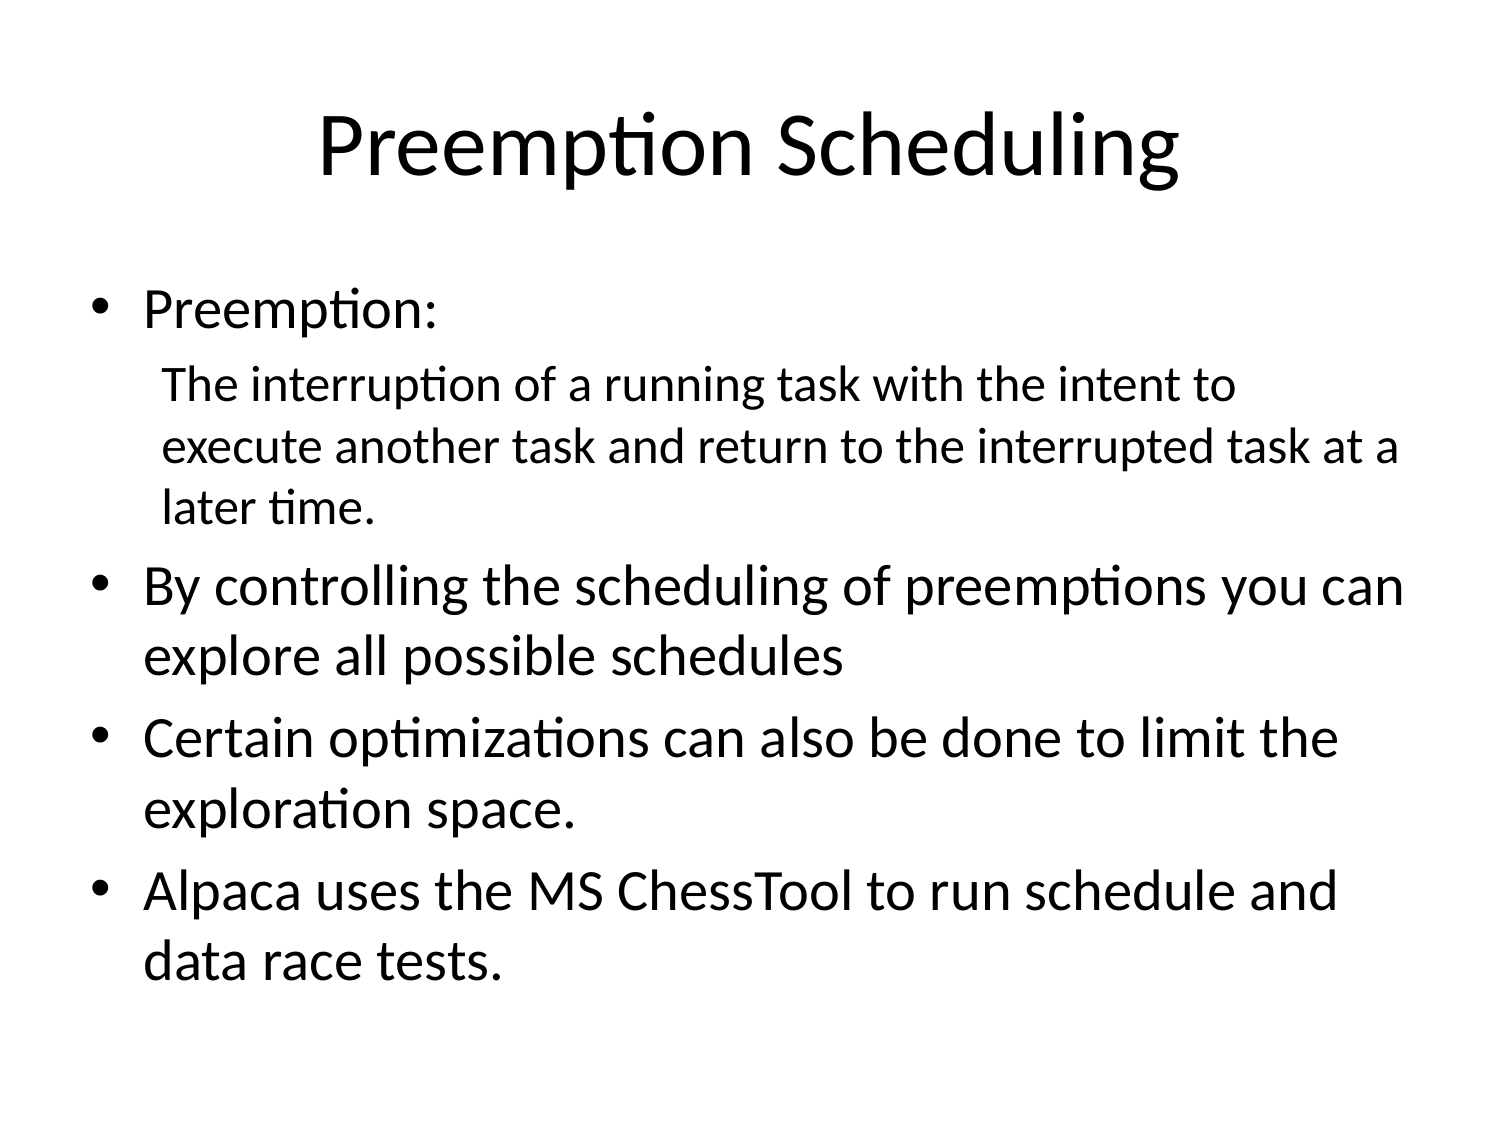

# Preemption Scheduling
Preemption:
The interruption of a running task with the intent to execute another task and return to the interrupted task at a later time.
By controlling the scheduling of preemptions you can explore all possible schedules
Certain optimizations can also be done to limit the exploration space.
Alpaca uses the MS ChessTool to run schedule and data race tests.